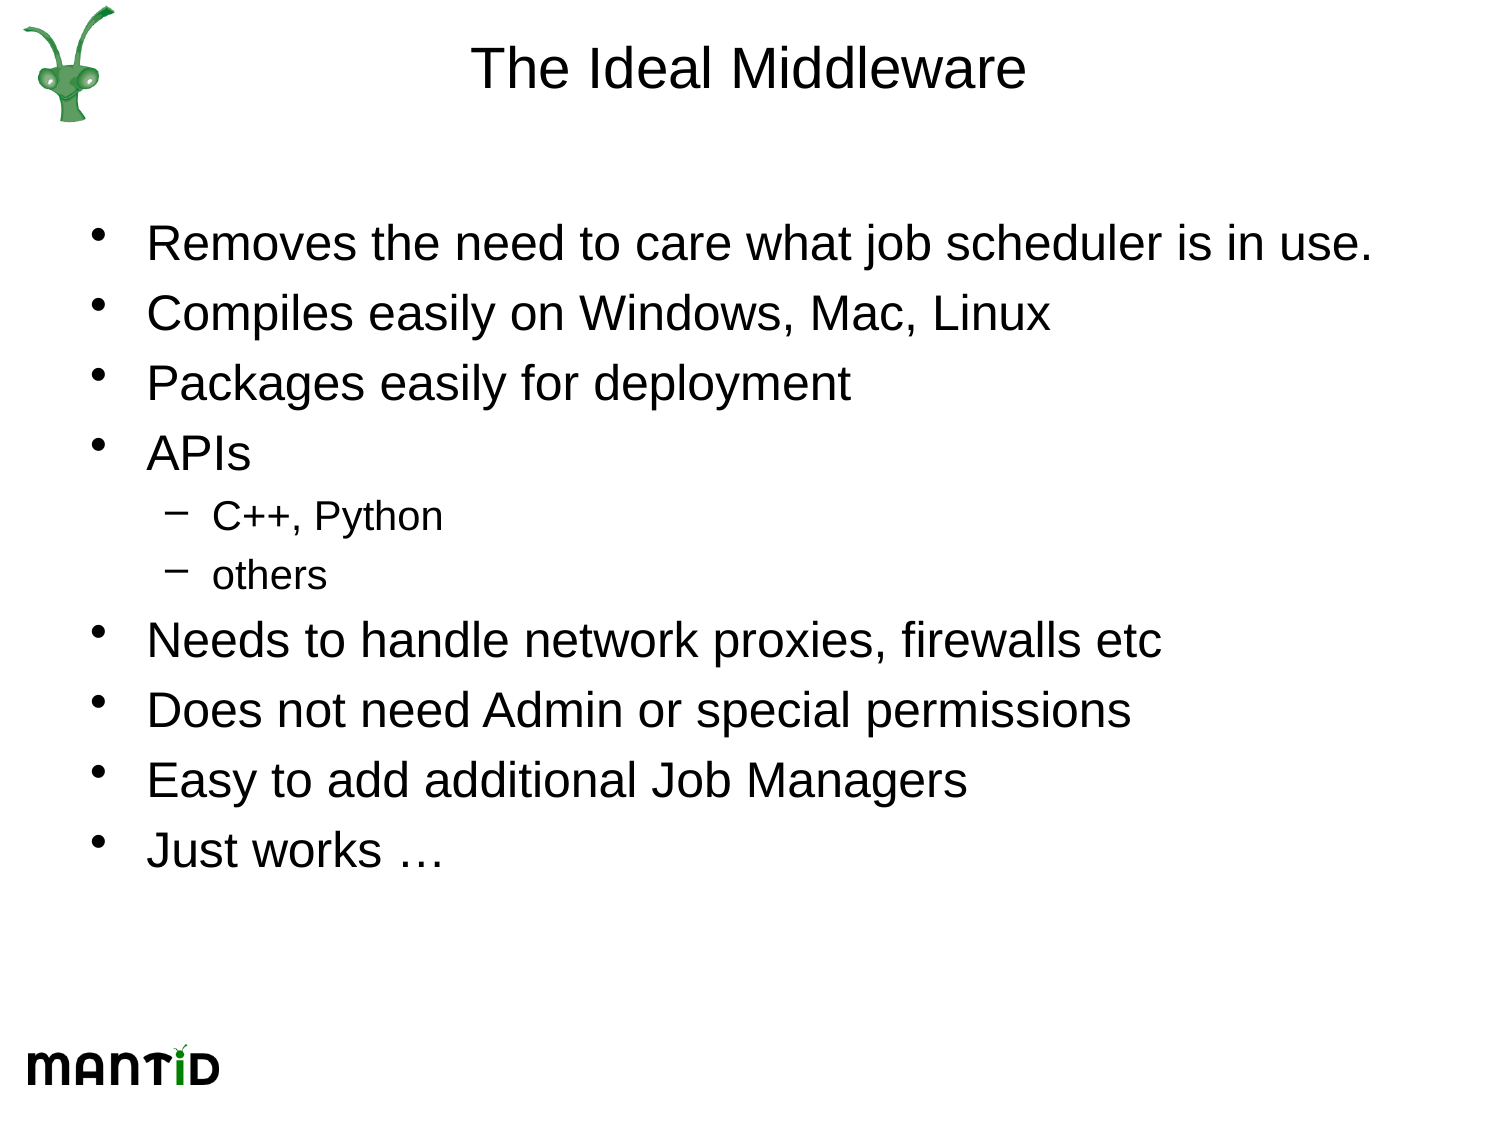

# The Ideal Middleware
Removes the need to care what job scheduler is in use.
Compiles easily on Windows, Mac, Linux
Packages easily for deployment
APIs
C++, Python
others
Needs to handle network proxies, firewalls etc
Does not need Admin or special permissions
Easy to add additional Job Managers
Just works …